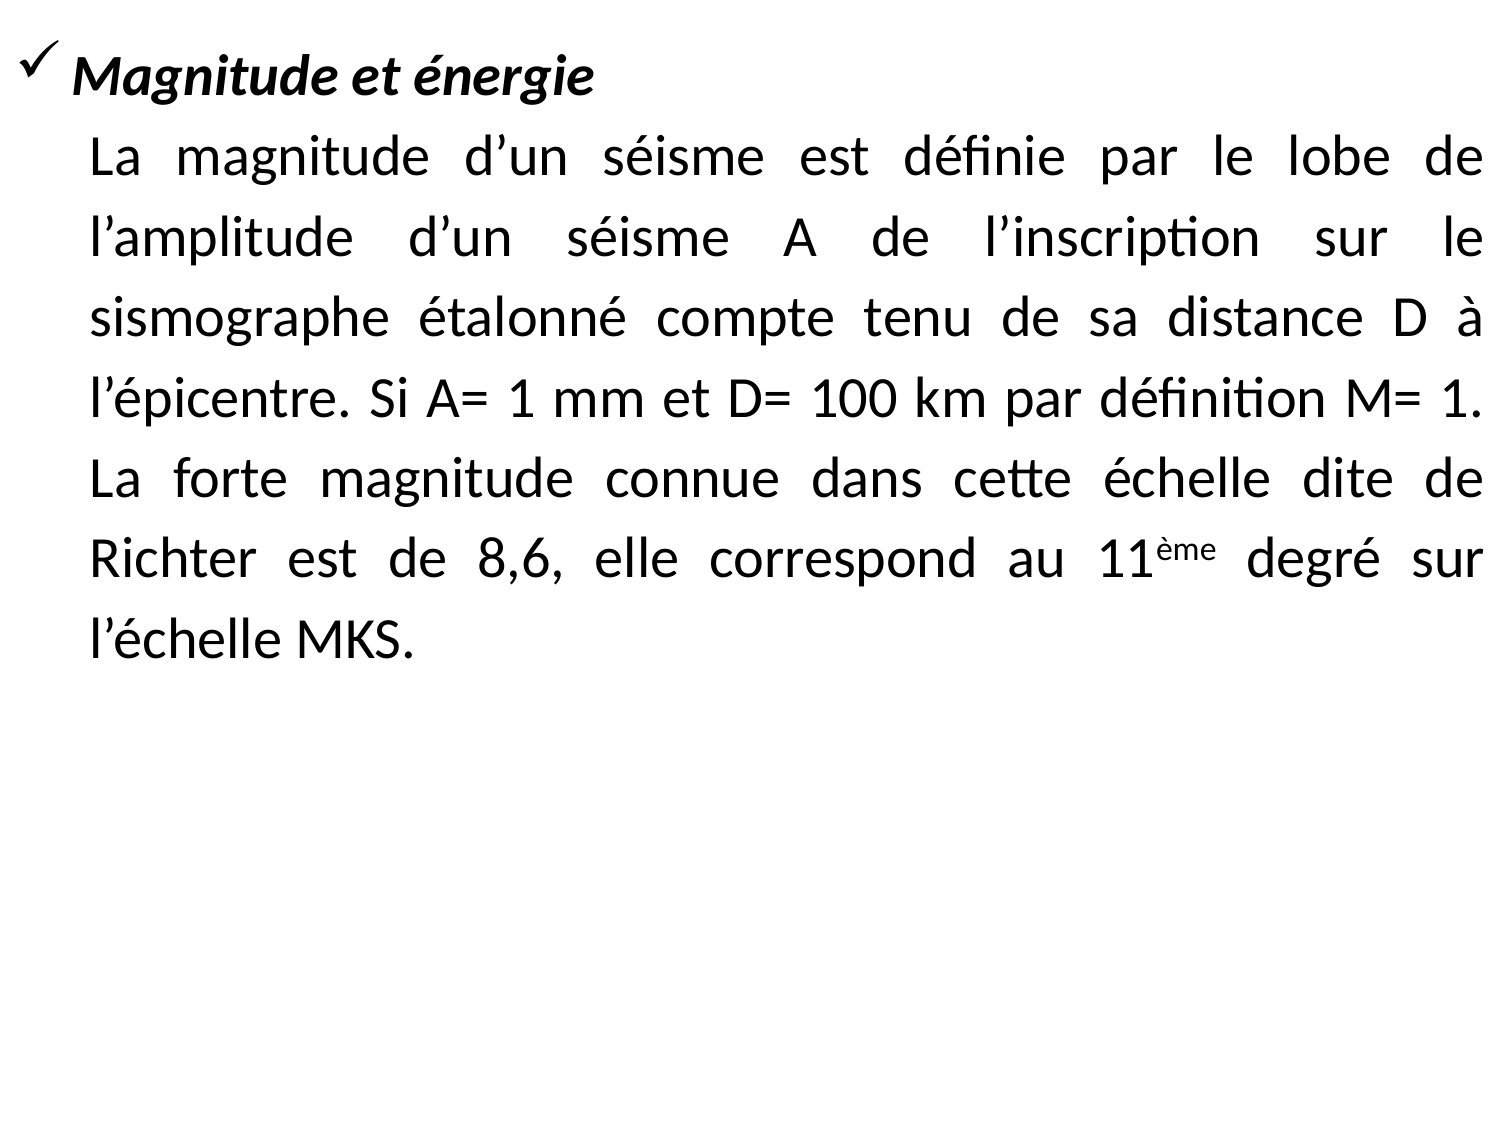

Magnitude et énergie
La magnitude d’un séisme est définie par le lobe de l’amplitude d’un séisme A de l’inscription sur le sismographe étalonné compte tenu de sa distance D à l’épicentre. Si A= 1 mm et D= 100 km par définition M= 1. La forte magnitude connue dans cette échelle dite de Richter est de 8,6, elle correspond au 11ème degré sur l’échelle MKS.